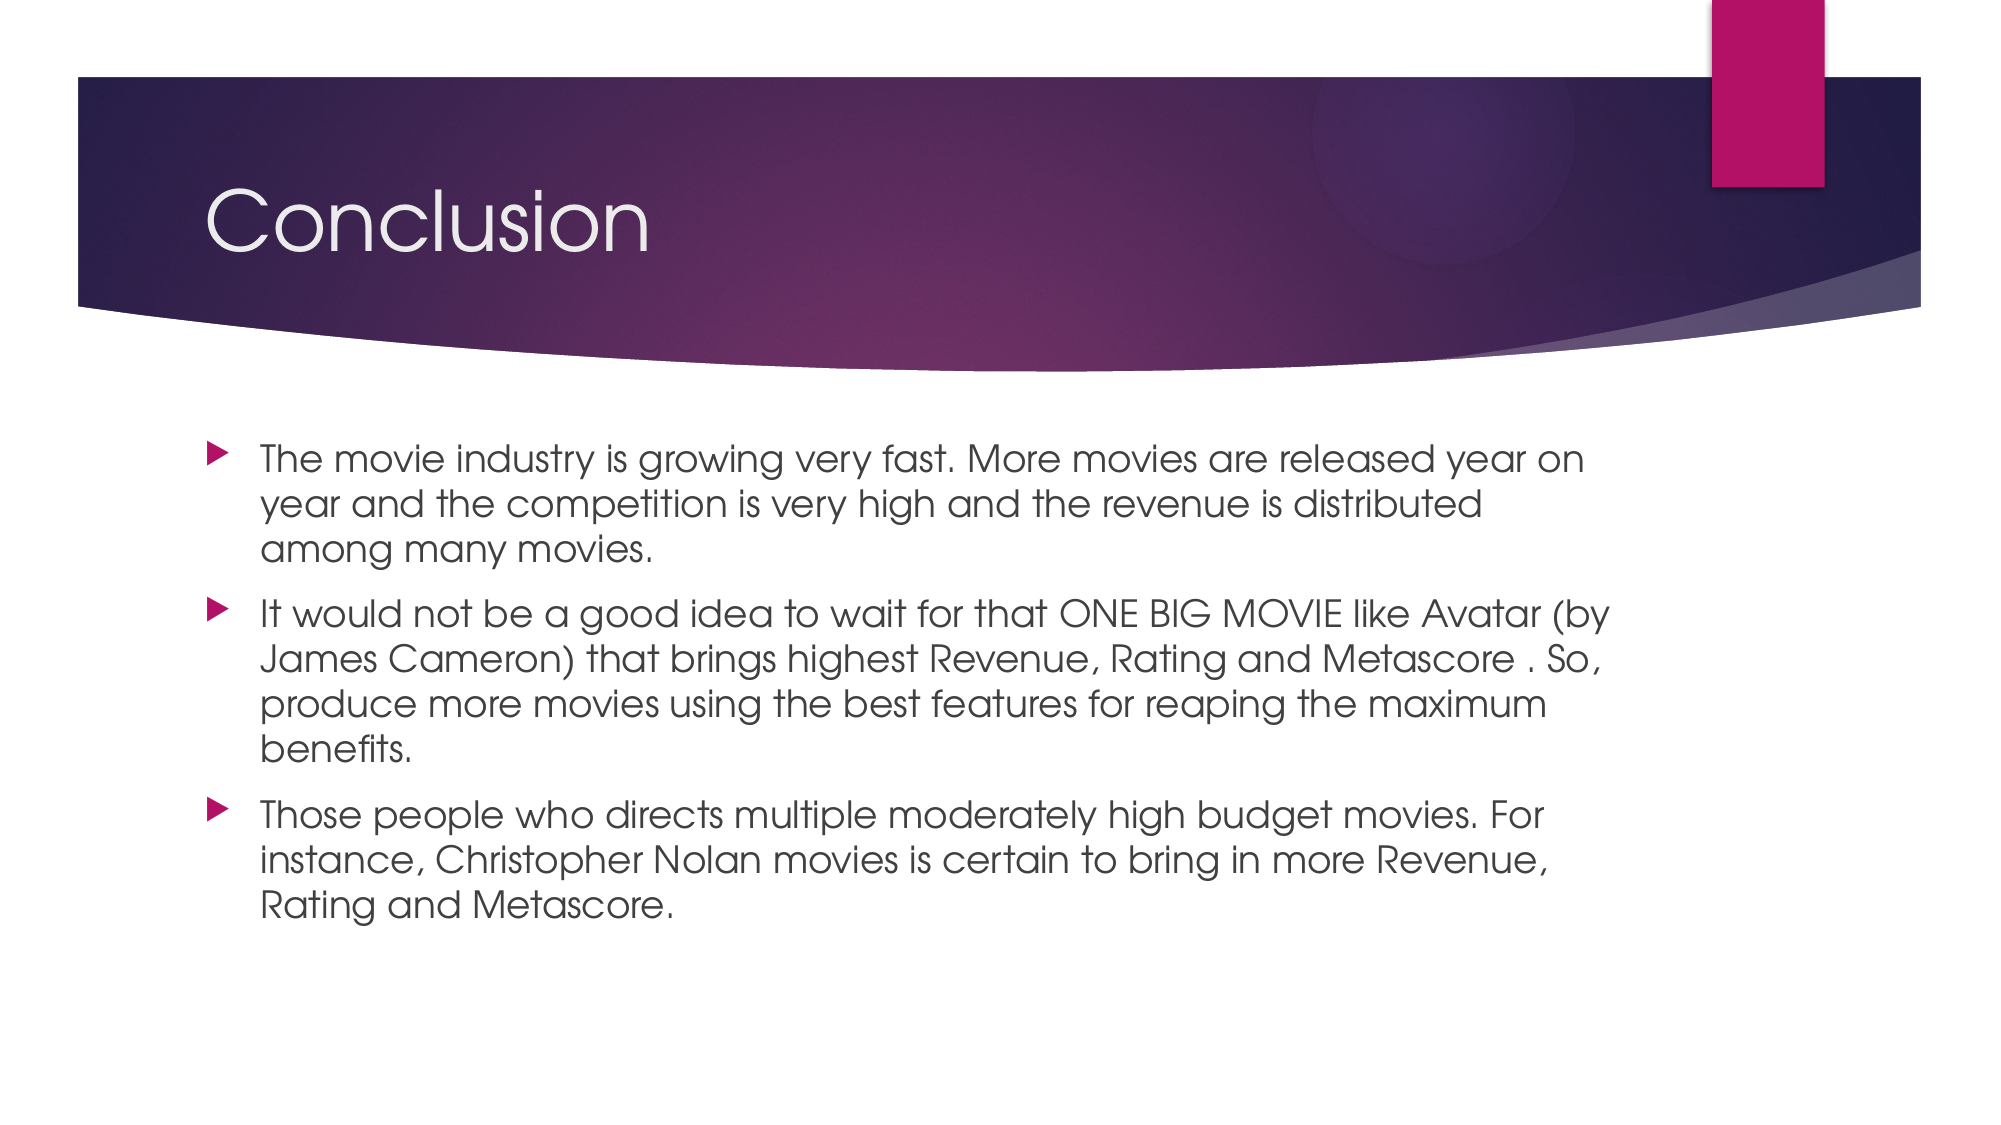

# Conclusion
The movie industry is growing very fast. More movies are released year on year and the competition is very high and the revenue is distributed among many movies.
It would not be a good idea to wait for that ONE BIG MOVIE like Avatar (by James Cameron) that brings highest Revenue, Rating and Metascore . So, produce more movies using the best features for reaping the maximum benefits.
Those people who directs multiple moderately high budget movies. For instance, Christopher Nolan movies is certain to bring in more Revenue, Rating and Metascore.